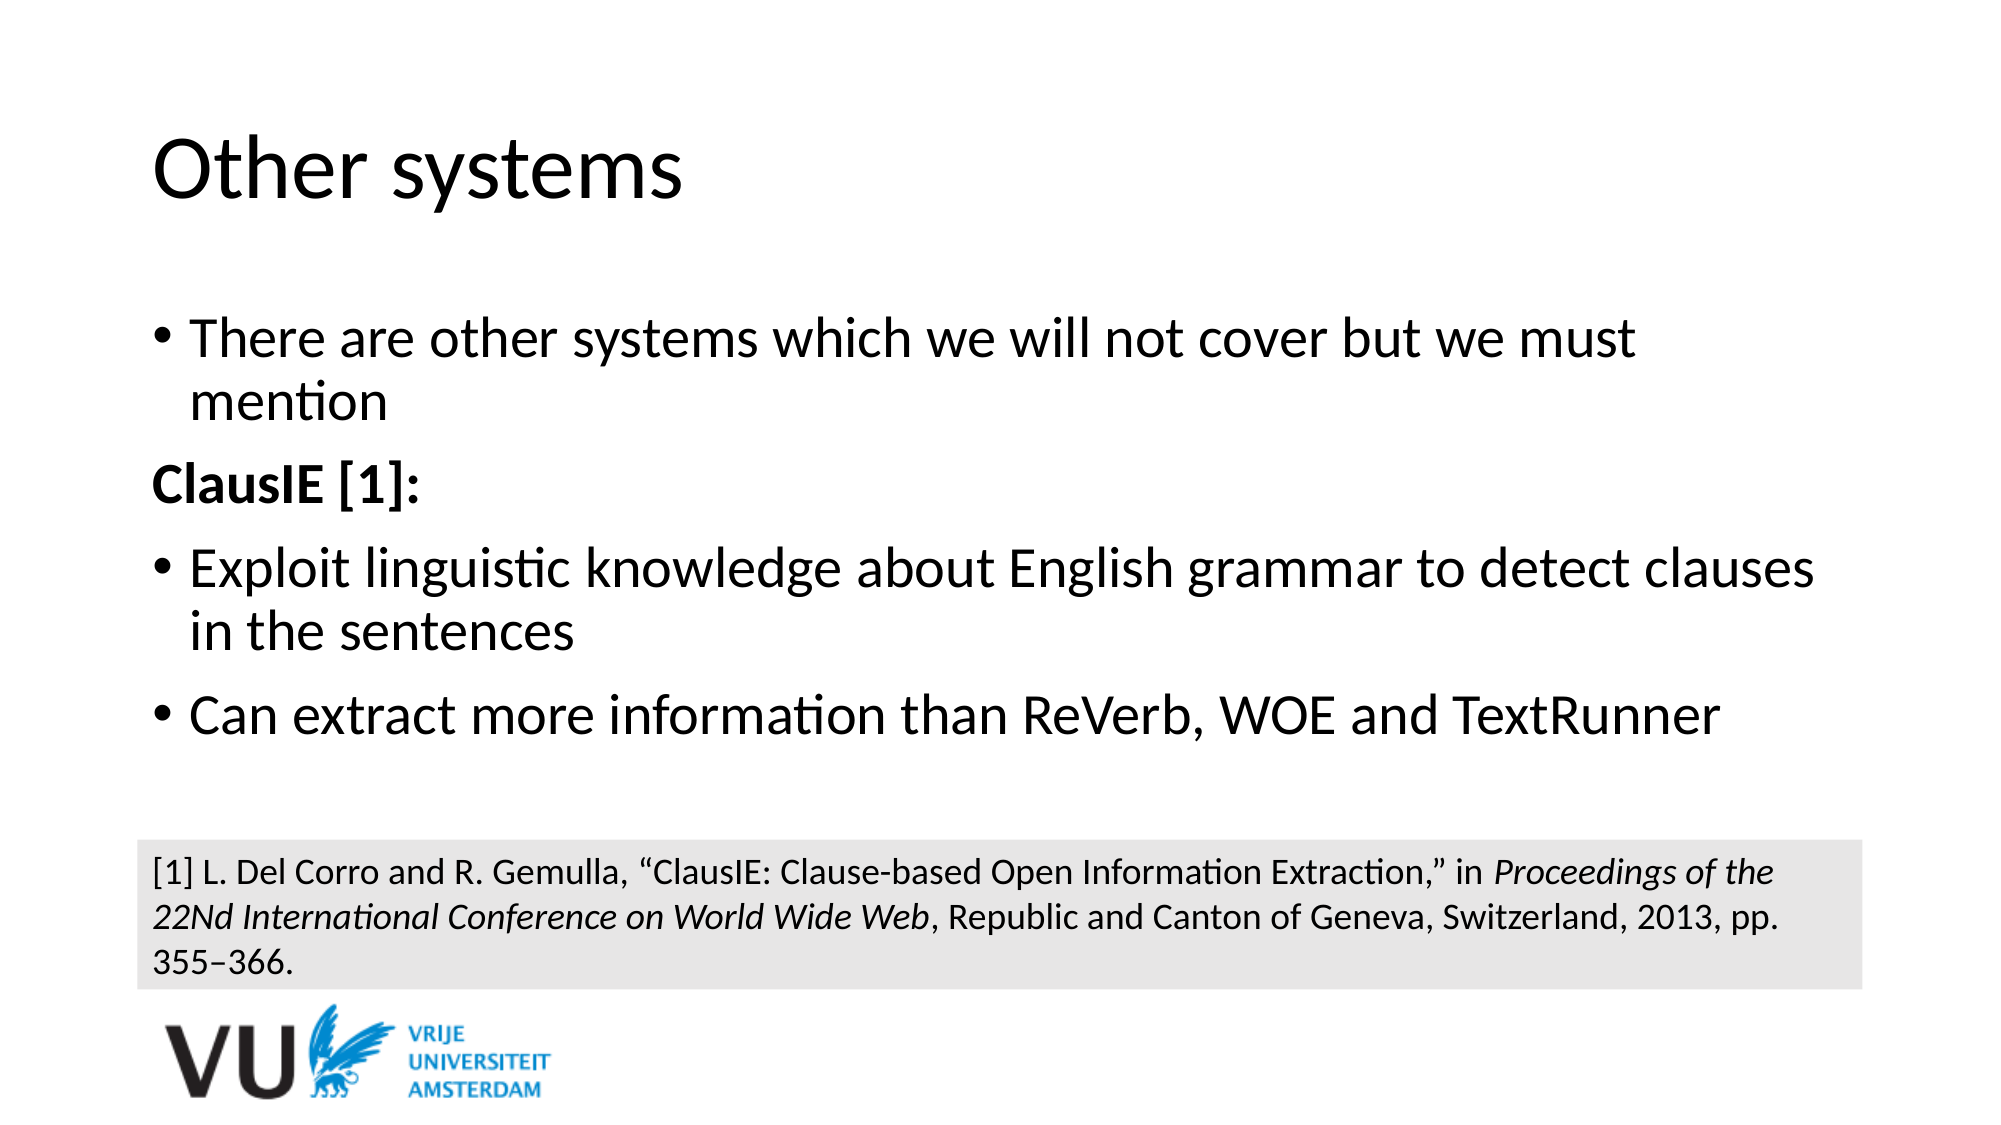

# Other systems
There are other systems which we will not cover but we must mention
ClausIE [1]:
Exploit linguistic knowledge about English grammar to detect clauses in the sentences
Can extract more information than ReVerb, WOE and TextRunner
[1] L. Del Corro and R. Gemulla, “ClausIE: Clause-based Open Information Extraction,” in Proceedings of the 22Nd International Conference on World Wide Web, Republic and Canton of Geneva, Switzerland, 2013, pp. 355–366.